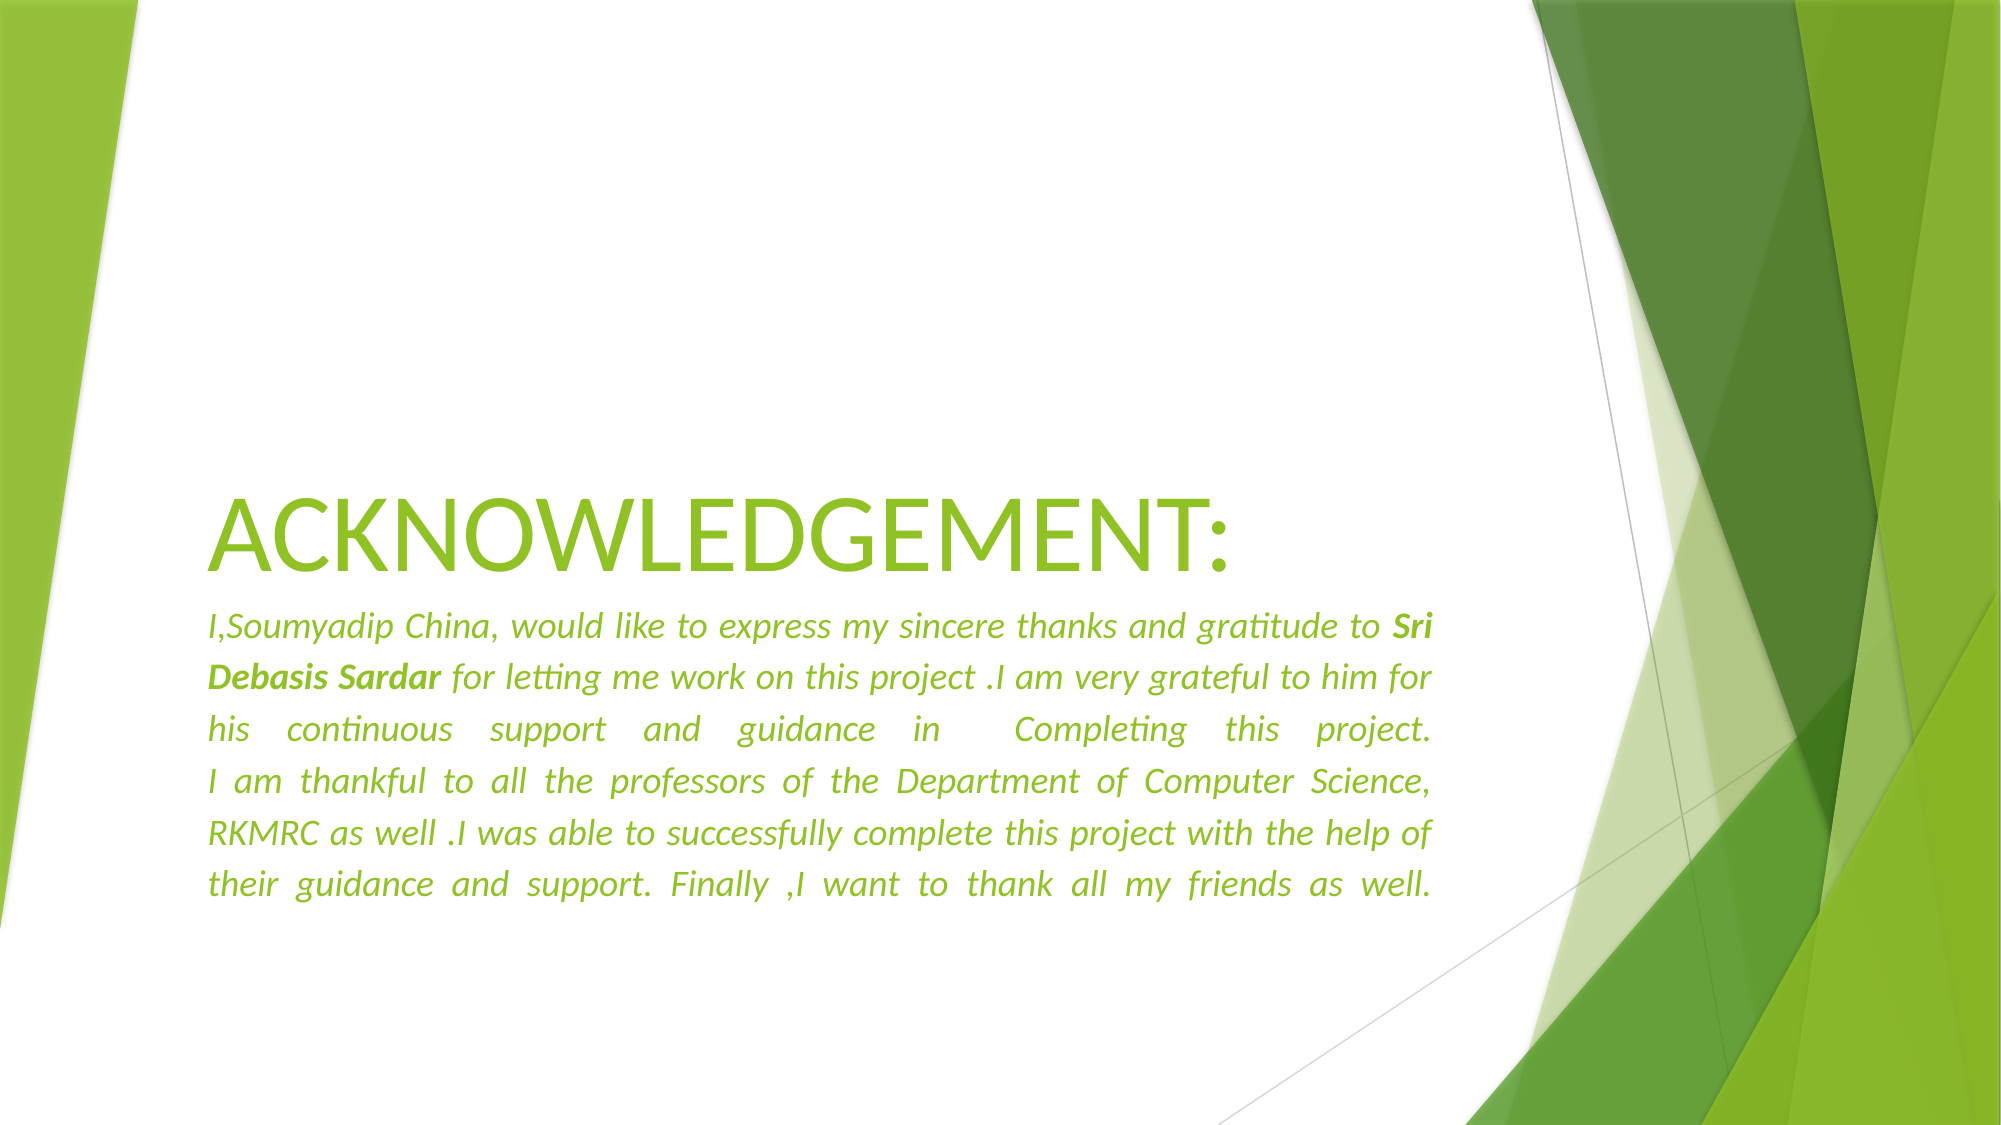

# ACKNOWLEDGEMENT: I,Soumyadip China, would like to express my sincere thanks and gratitude to Sri Debasis Sardar for letting me work on this project .I am very grateful to him for his continuous support and guidance in  Completing this project. I am thankful to all the professors of the Department of Computer Science, RKMRC as well .I was able to successfully complete this project with the help of their guidance and support. Finally ,I want to thank all my friends as well.